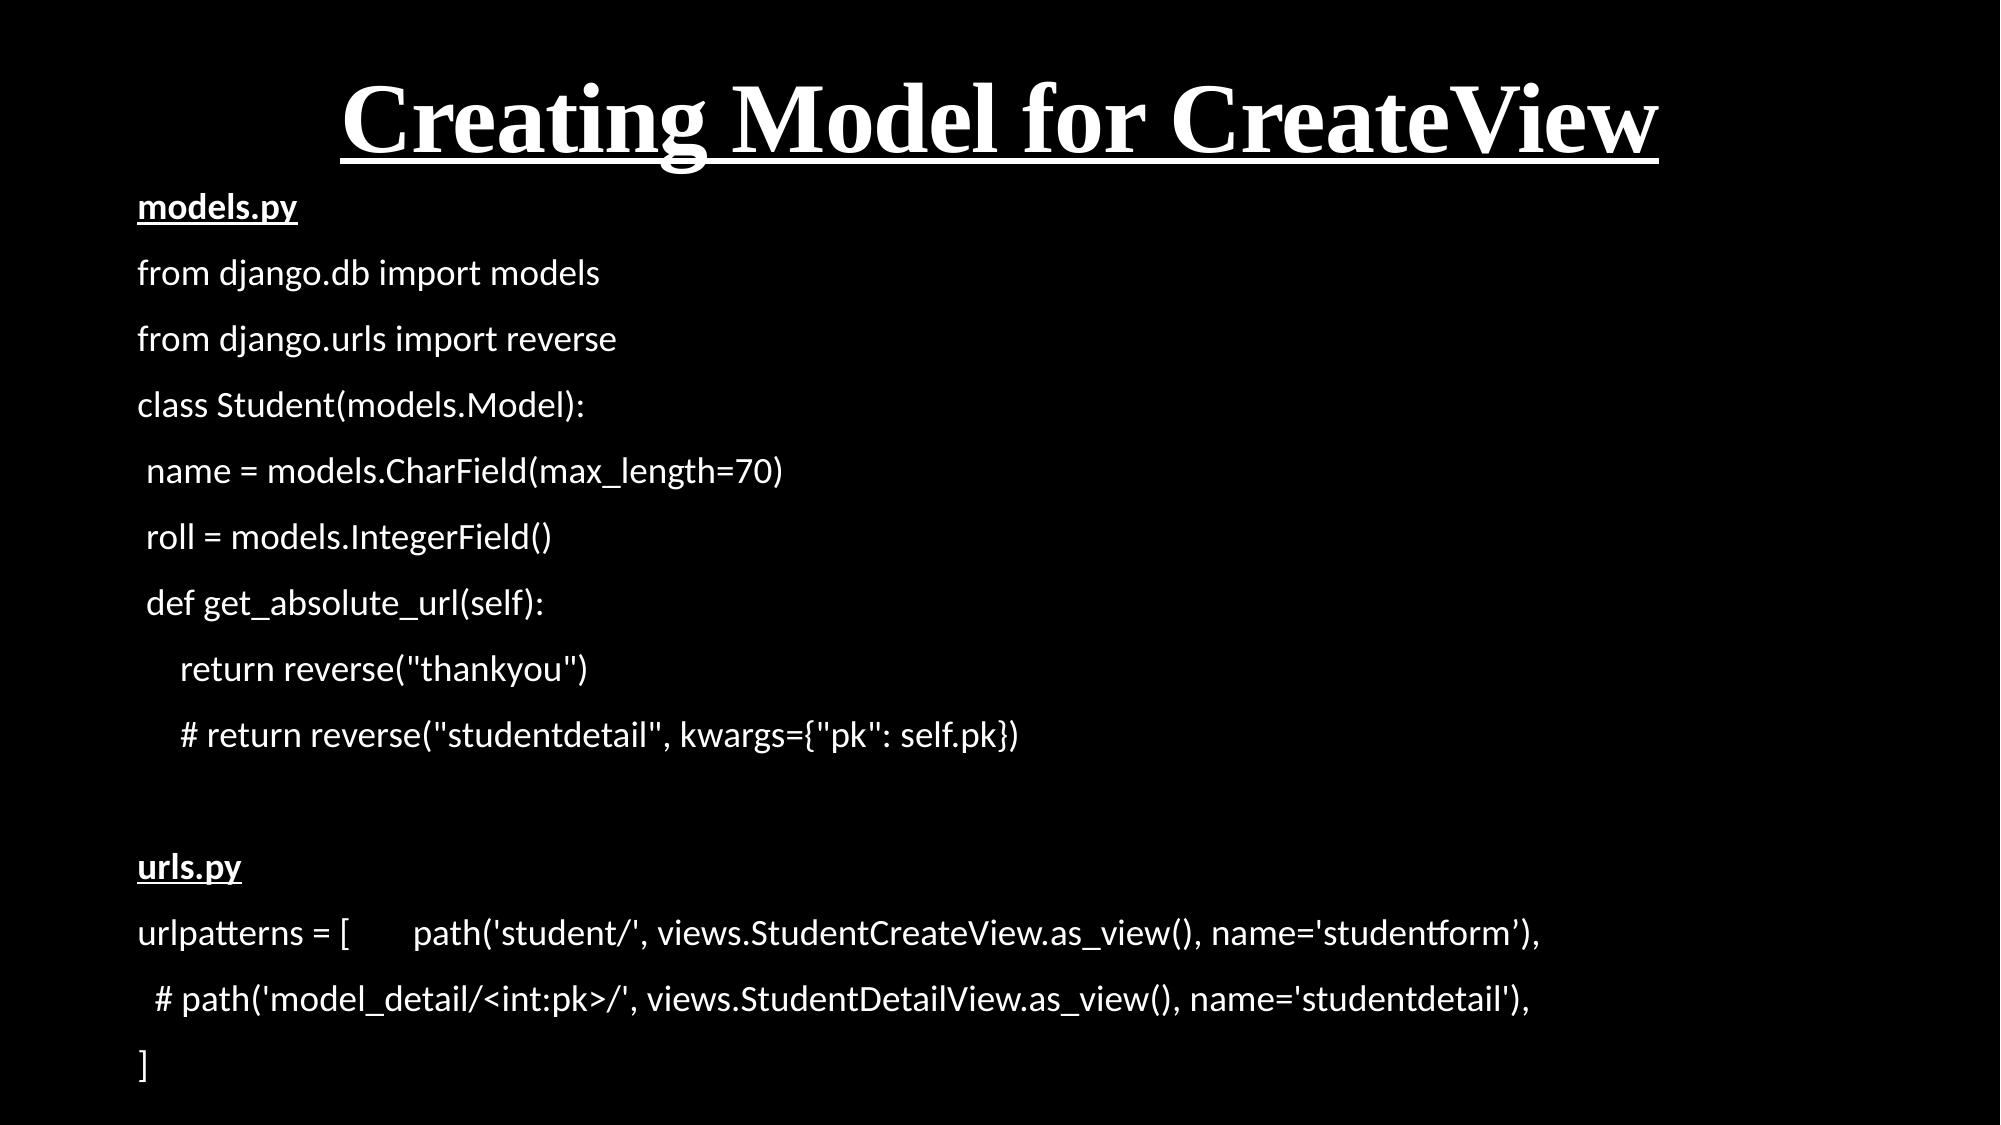

# Creating Model for CreateView
models.py
from django.db import models
from django.urls import reverse
class Student(models.Model):
 name = models.CharField(max_length=70)
 roll = models.IntegerField()
 def get_absolute_url(self):
     return reverse("thankyou")
     # return reverse("studentdetail", kwargs={"pk": self.pk})

urls.py
urlpatterns = [ 	 path('student/', views.StudentCreateView.as_view(), name='studentform’),
  # path('model_detail/<int:pk>/', views.StudentDetailView.as_view(), name='studentdetail'),
]